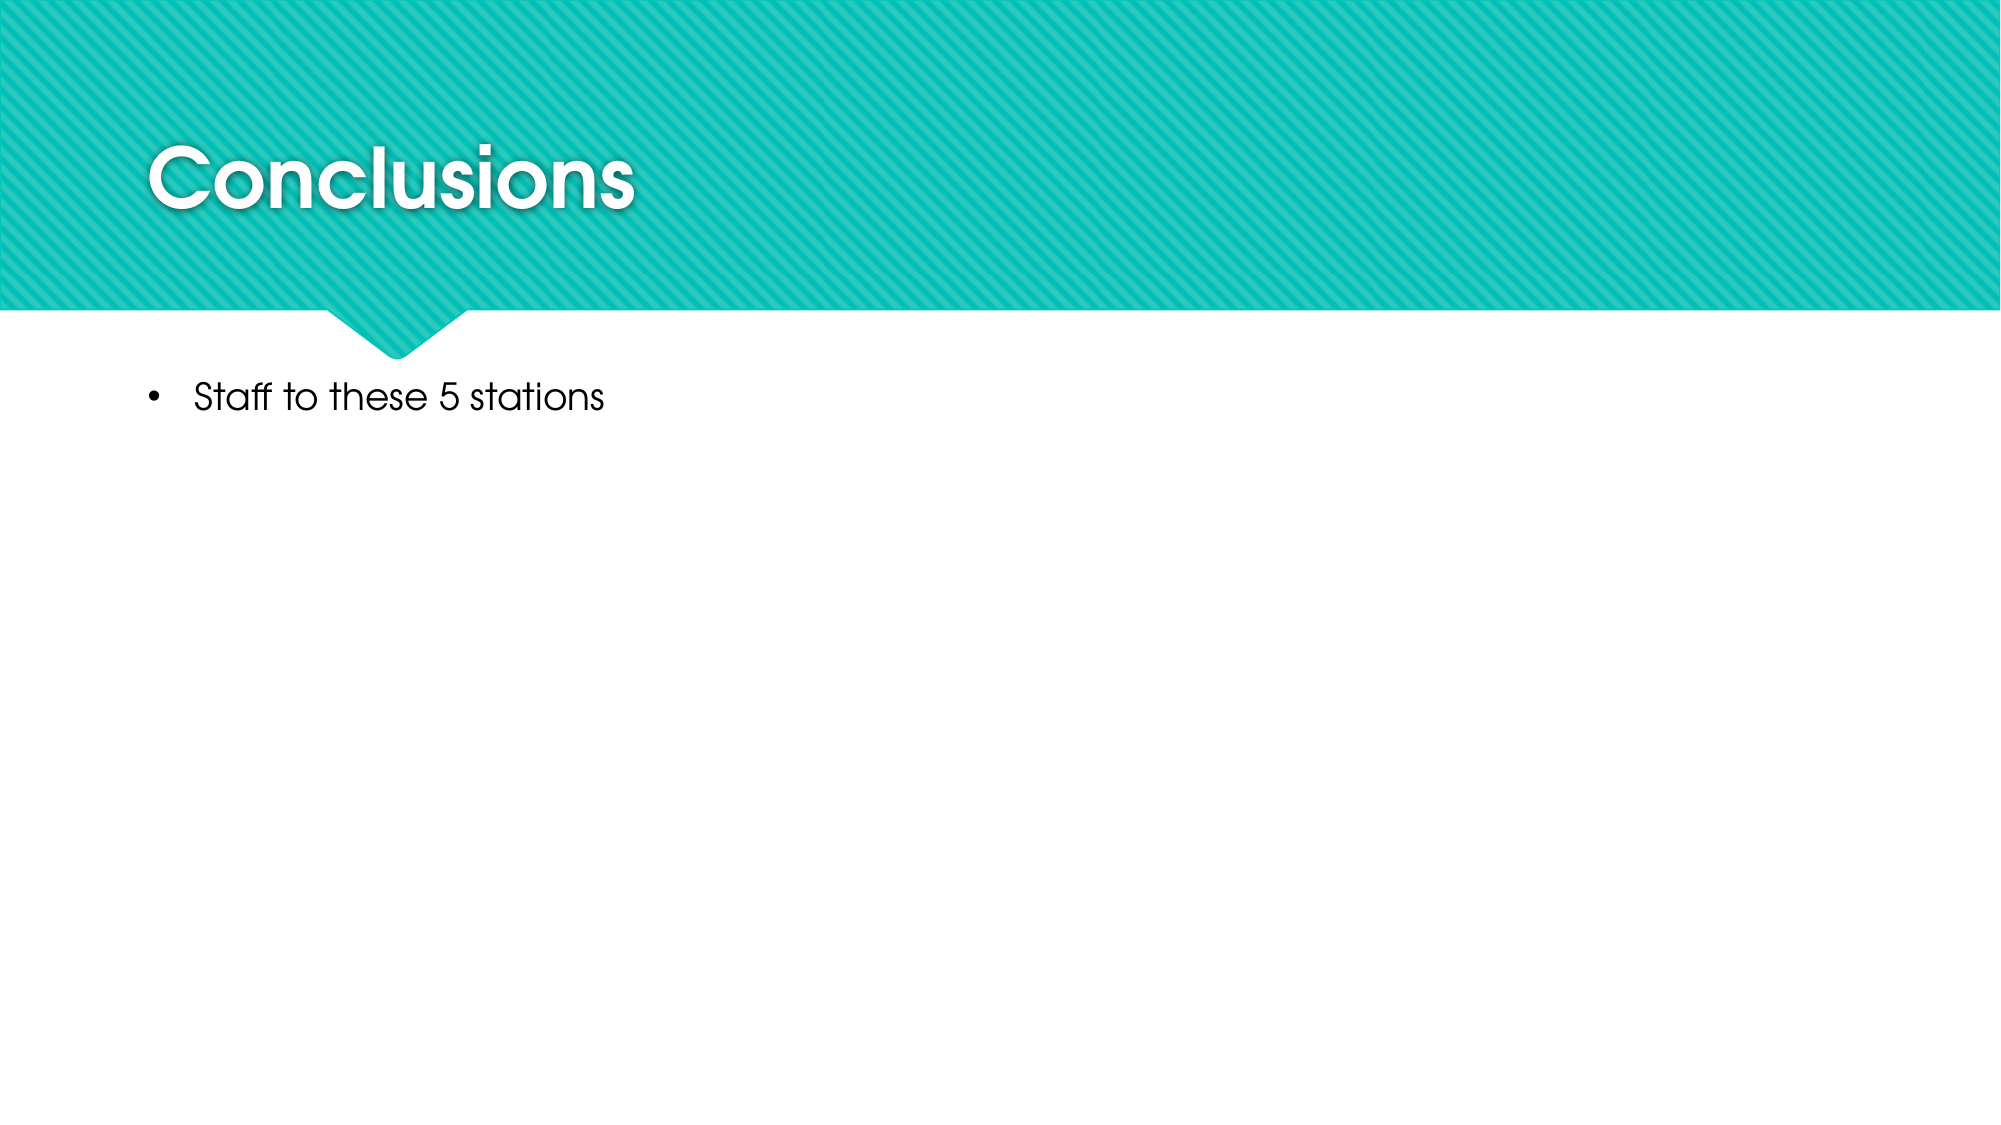

# Conclusions
Staff to these 5 stations